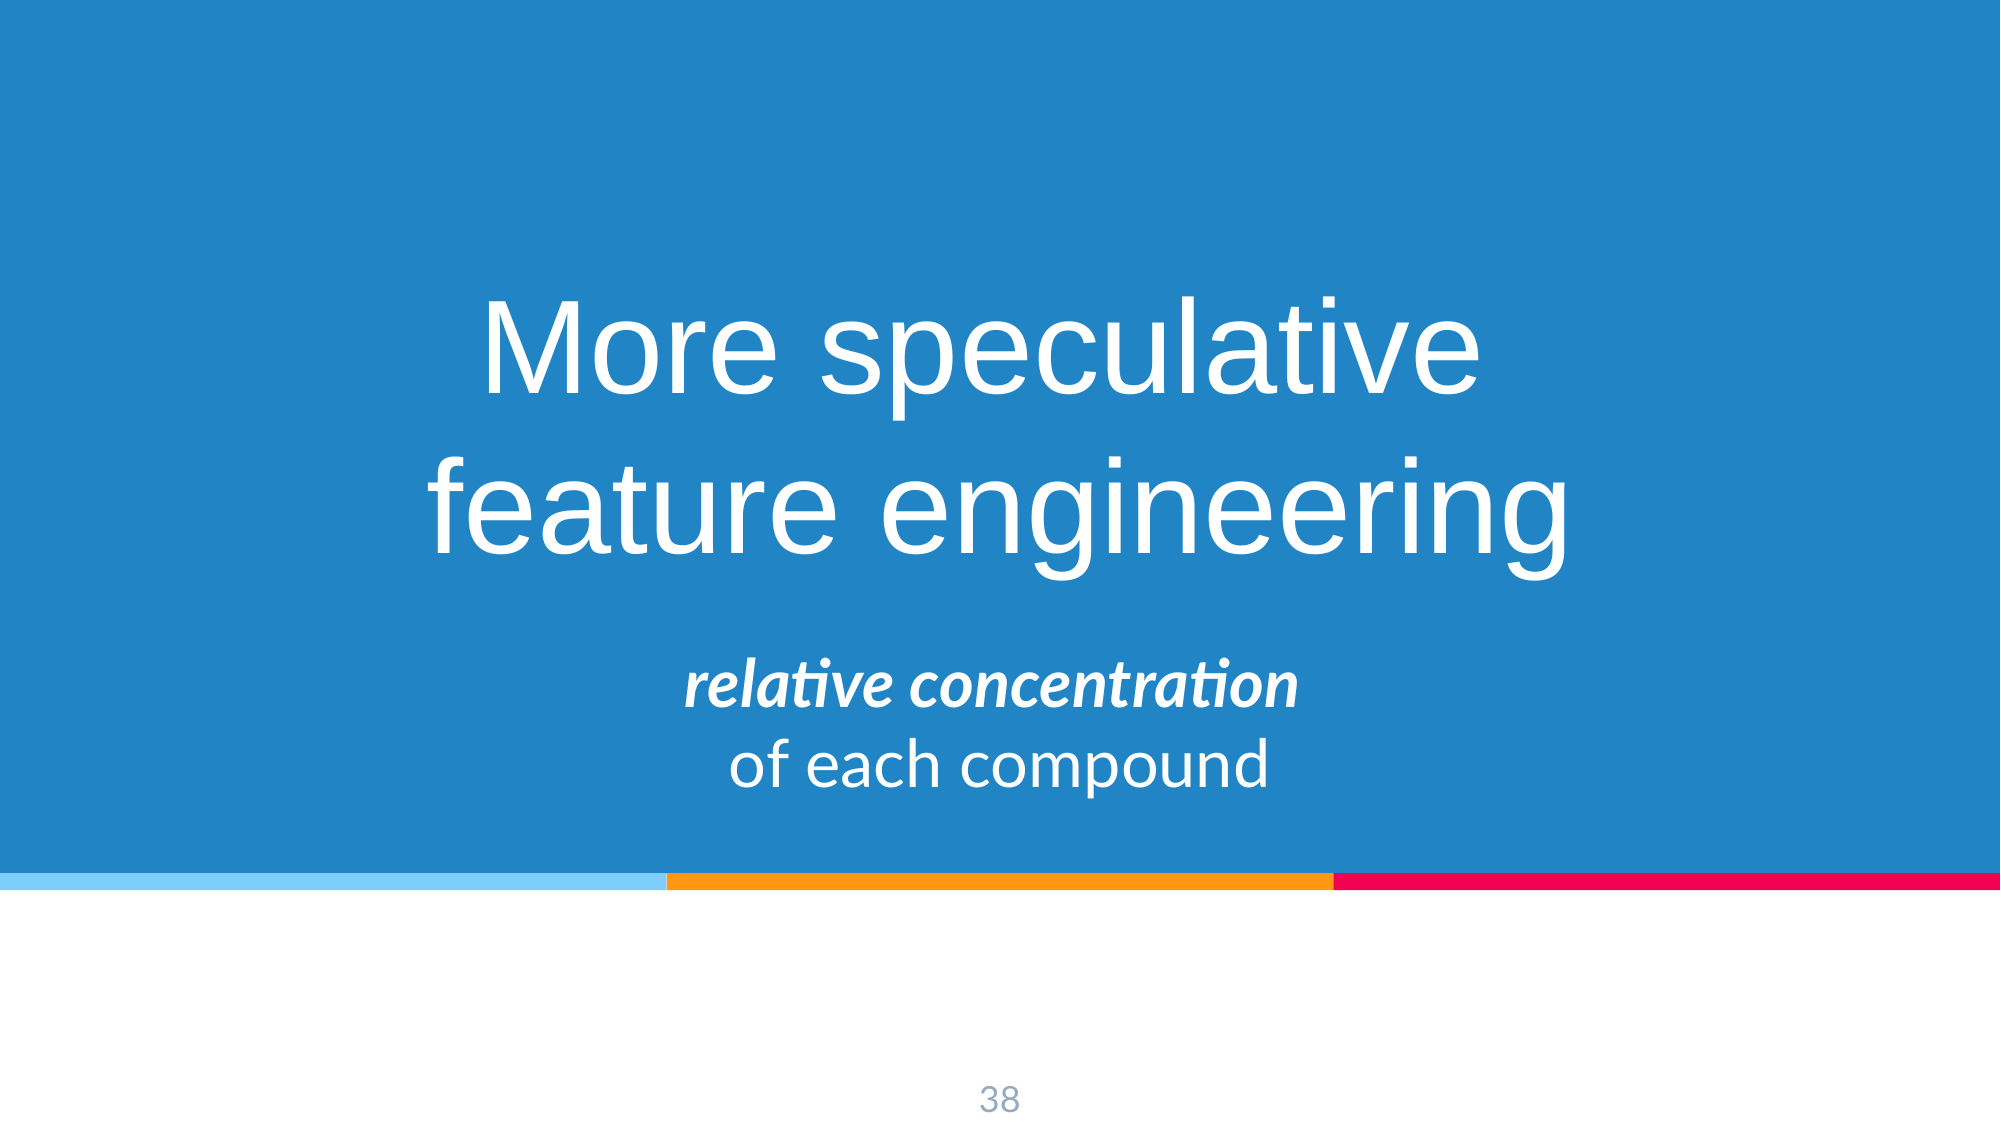

# More speculative feature engineering
relative concentration
of each compound
38